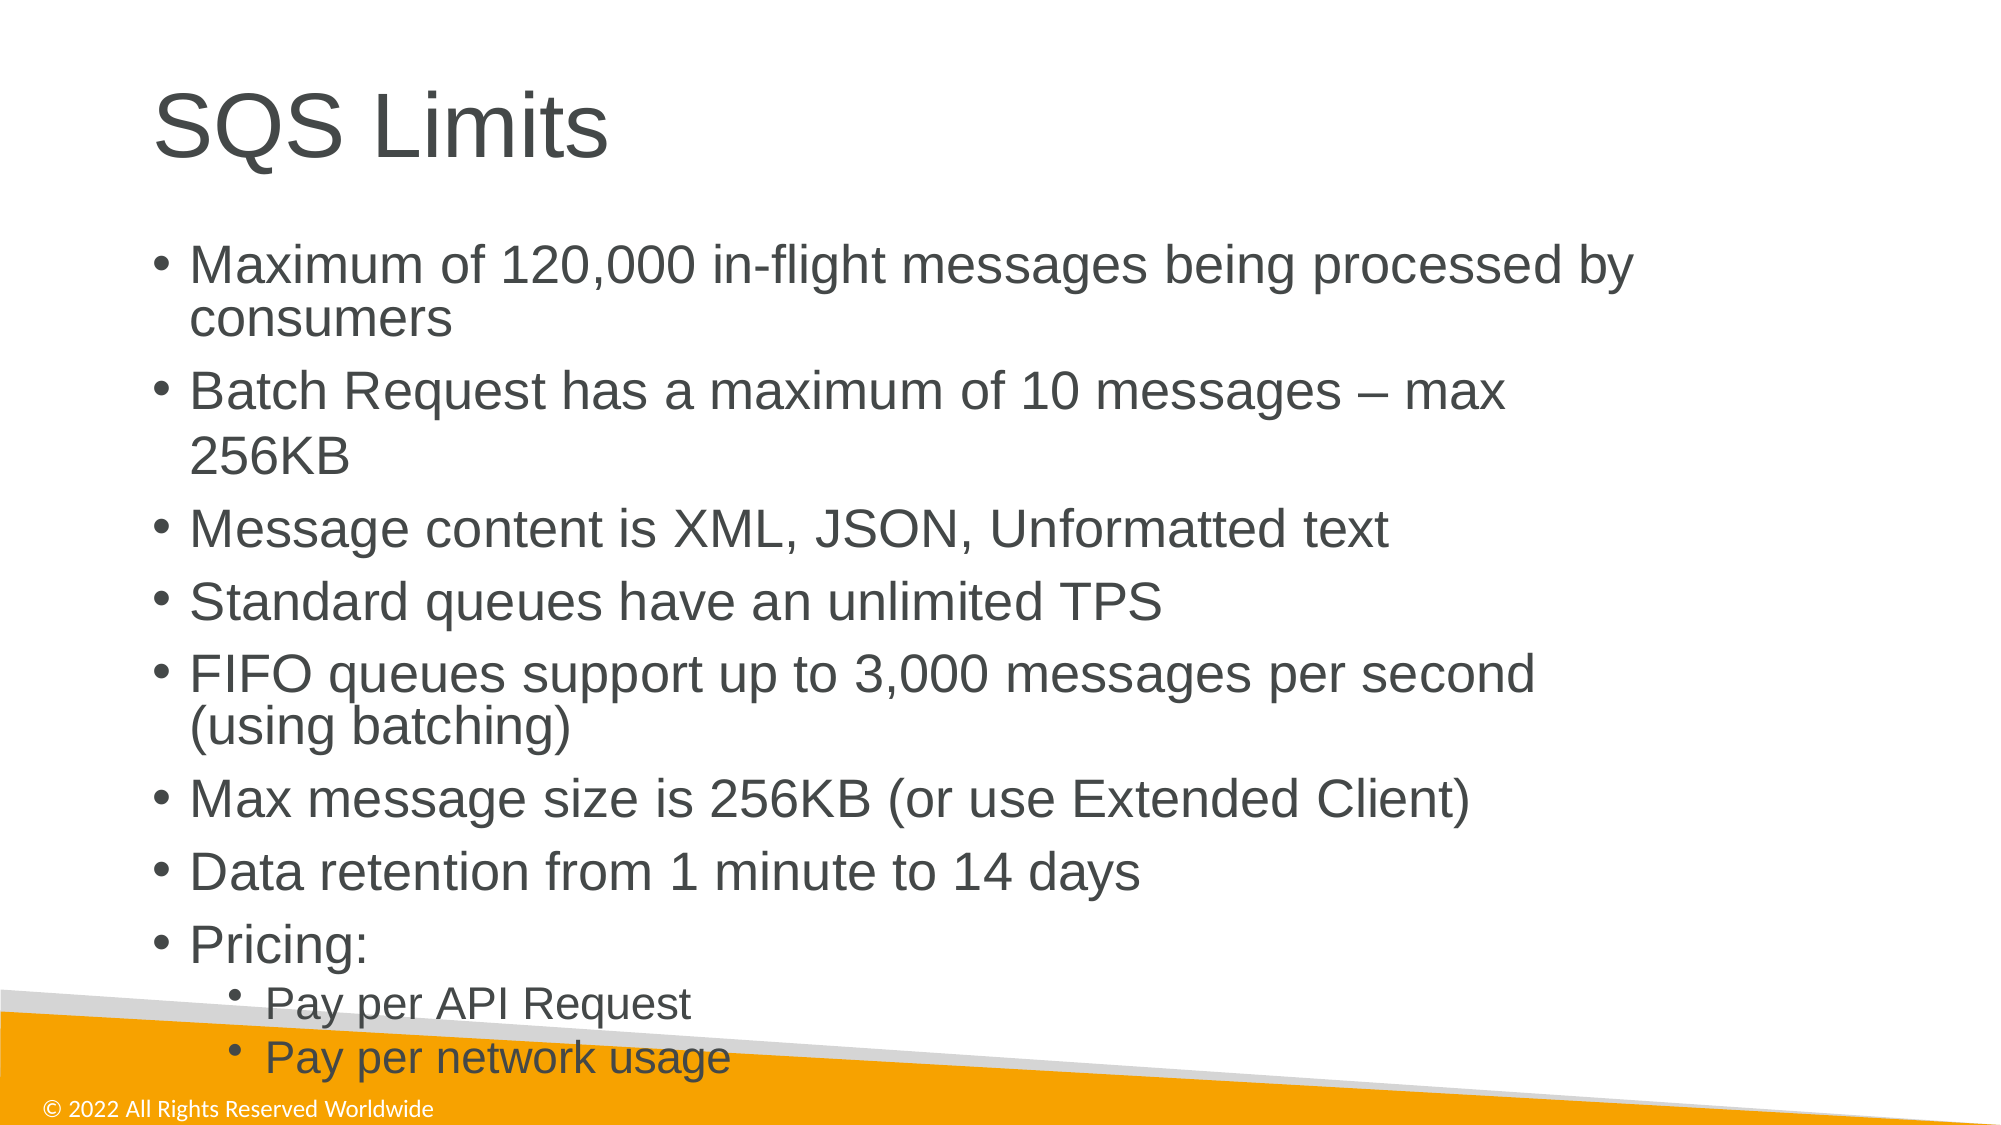

# SQS Limits
Maximum of 120,000 in-flight messages being processed by consumers
Batch Request has a maximum of 10 messages – max 256KB
Message content is XML, JSON, Unformatted text
Standard queues have an unlimited TPS
FIFO queues support up to 3,000 messages per second (using batching)
Max message size is 256KB (or use Extended Client)
Data retention from 1 minute to 14 days
Pricing:
Pay per API Request
Pay per network usage
© 2022 All Rights Reserved Worldwide